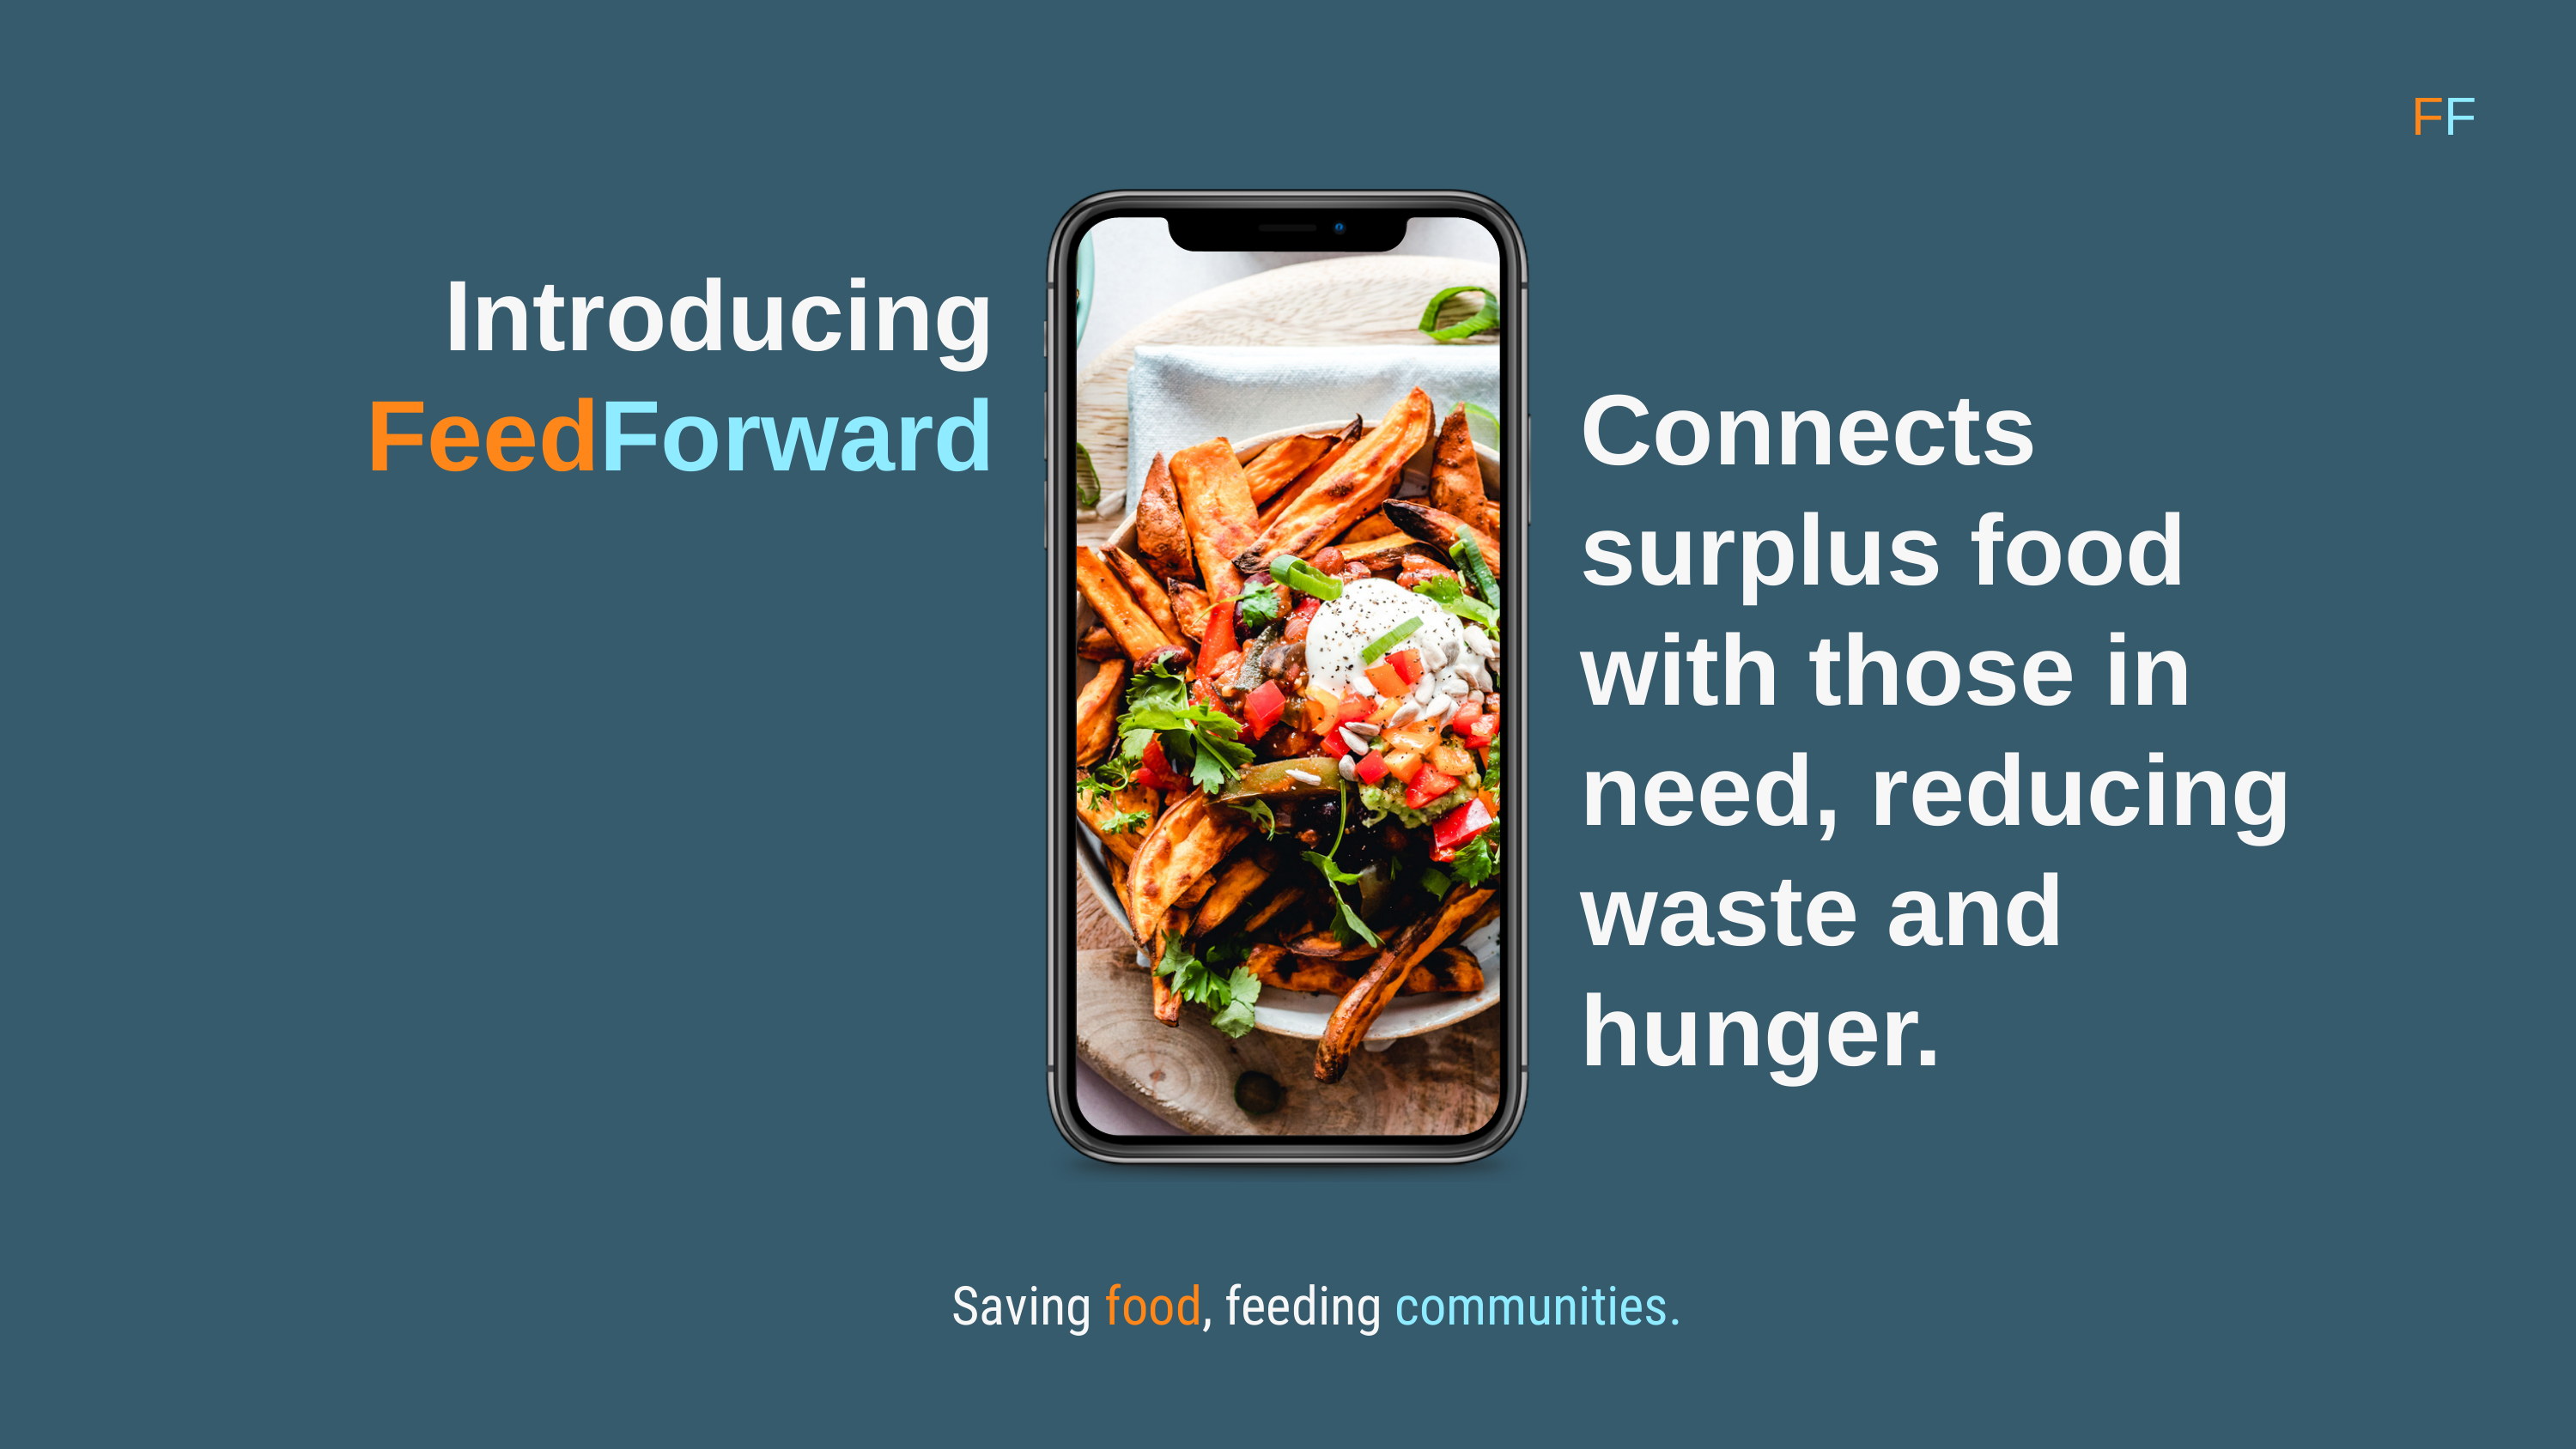

FF

Introducing
FeedForward
Connects surplus food with those in need, reducing waste and hunger.
Saving food, feeding communities.